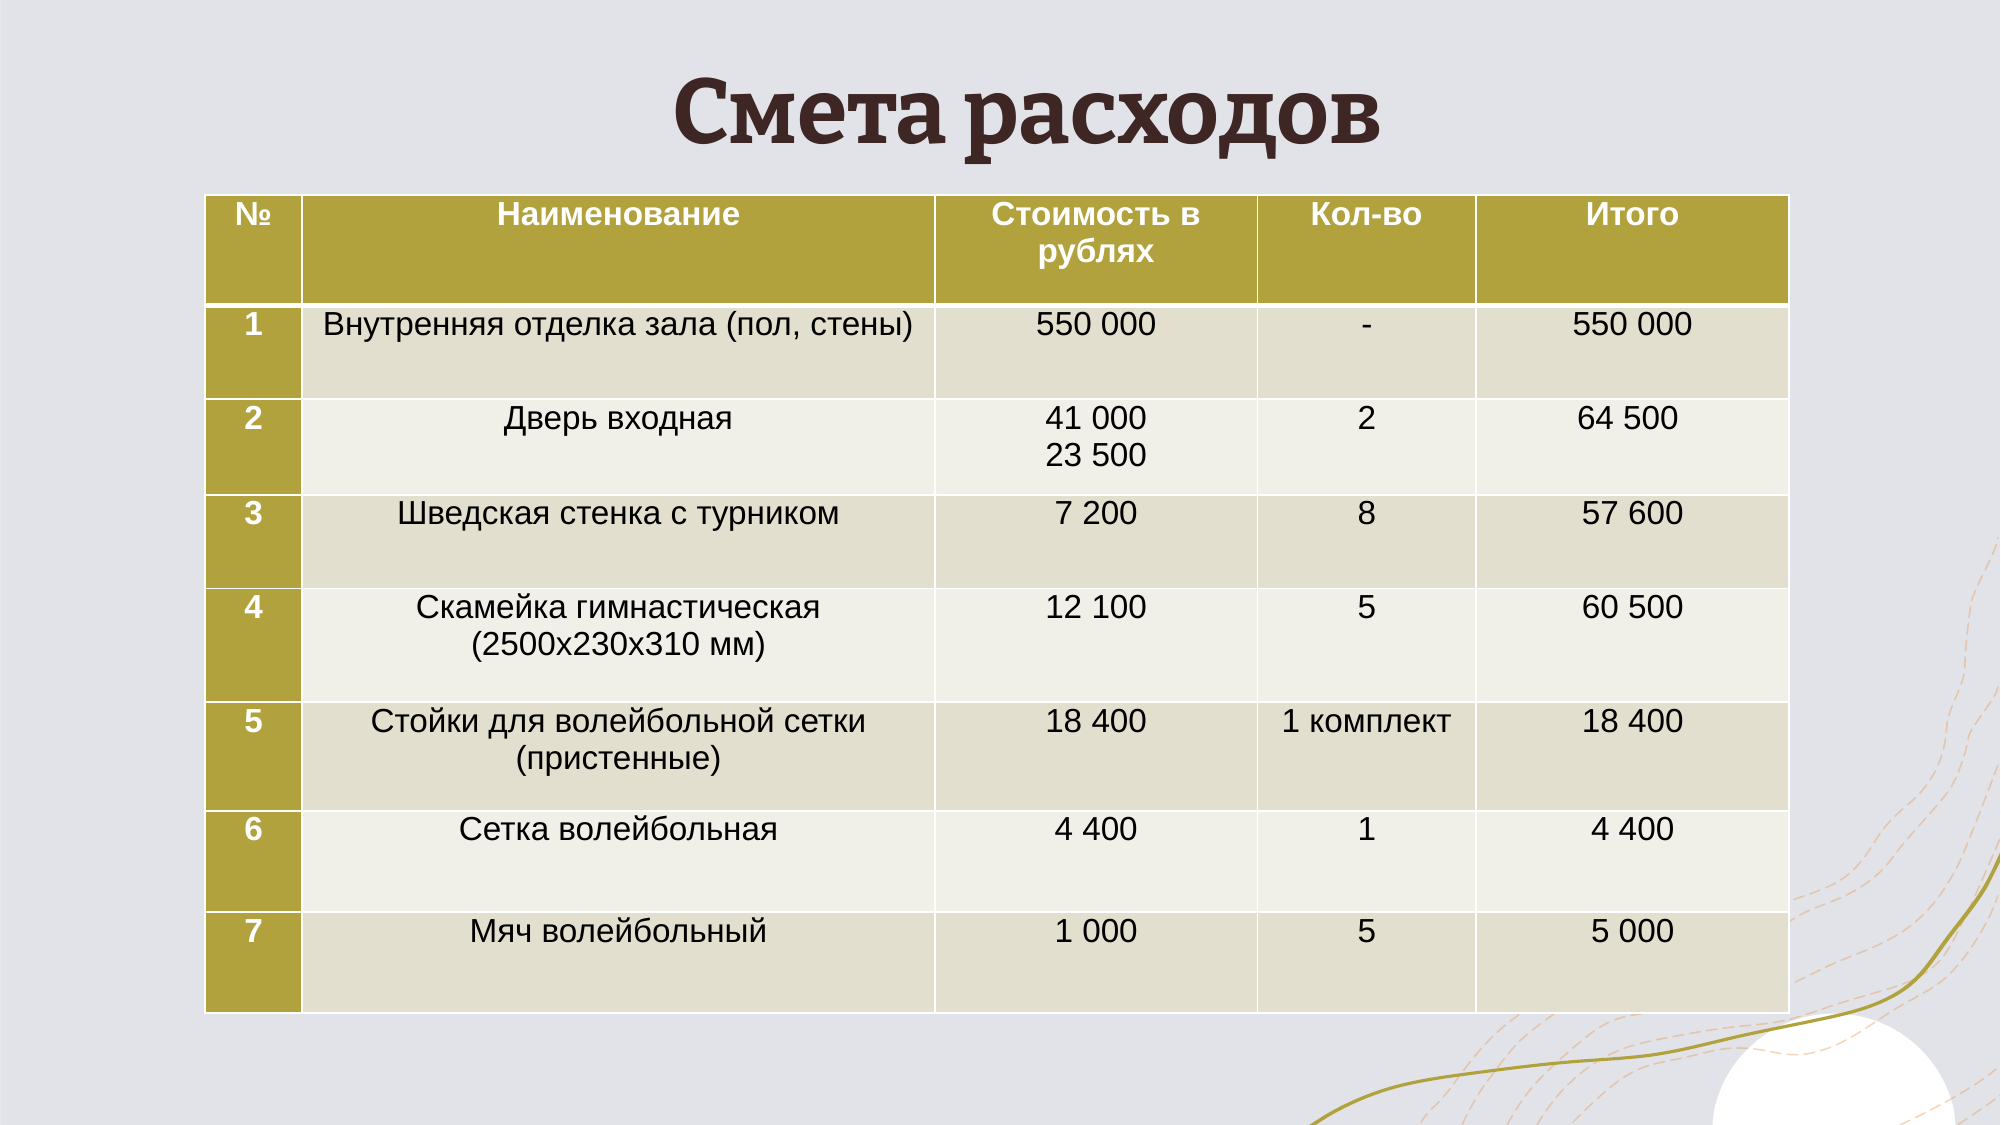

# Смета расходов
| № | Наименование | Стоимость в рублях | Кол-во | Итого |
| --- | --- | --- | --- | --- |
| 1 | Внутренняя отделка зала (пол, стены) | 550 000 | - | 550 000 |
| 2 | Дверь входная | 41 000 23 500 | 2 | 64 500 |
| 3 | Шведская стенка с турником | 7 200 | 8 | 57 600 |
| 4 | Скамейка гимнастическая (2500х230х310 мм) | 12 100 | 5 | 60 500 |
| 5 | Стойки для волейбольной сетки (пристенные) | 18 400 | 1 комплект | 18 400 |
| 6 | Сетка волейбольная | 4 400 | 1 | 4 400 |
| 7 | Мяч волейбольный | 1 000 | 5 | 5 000 |